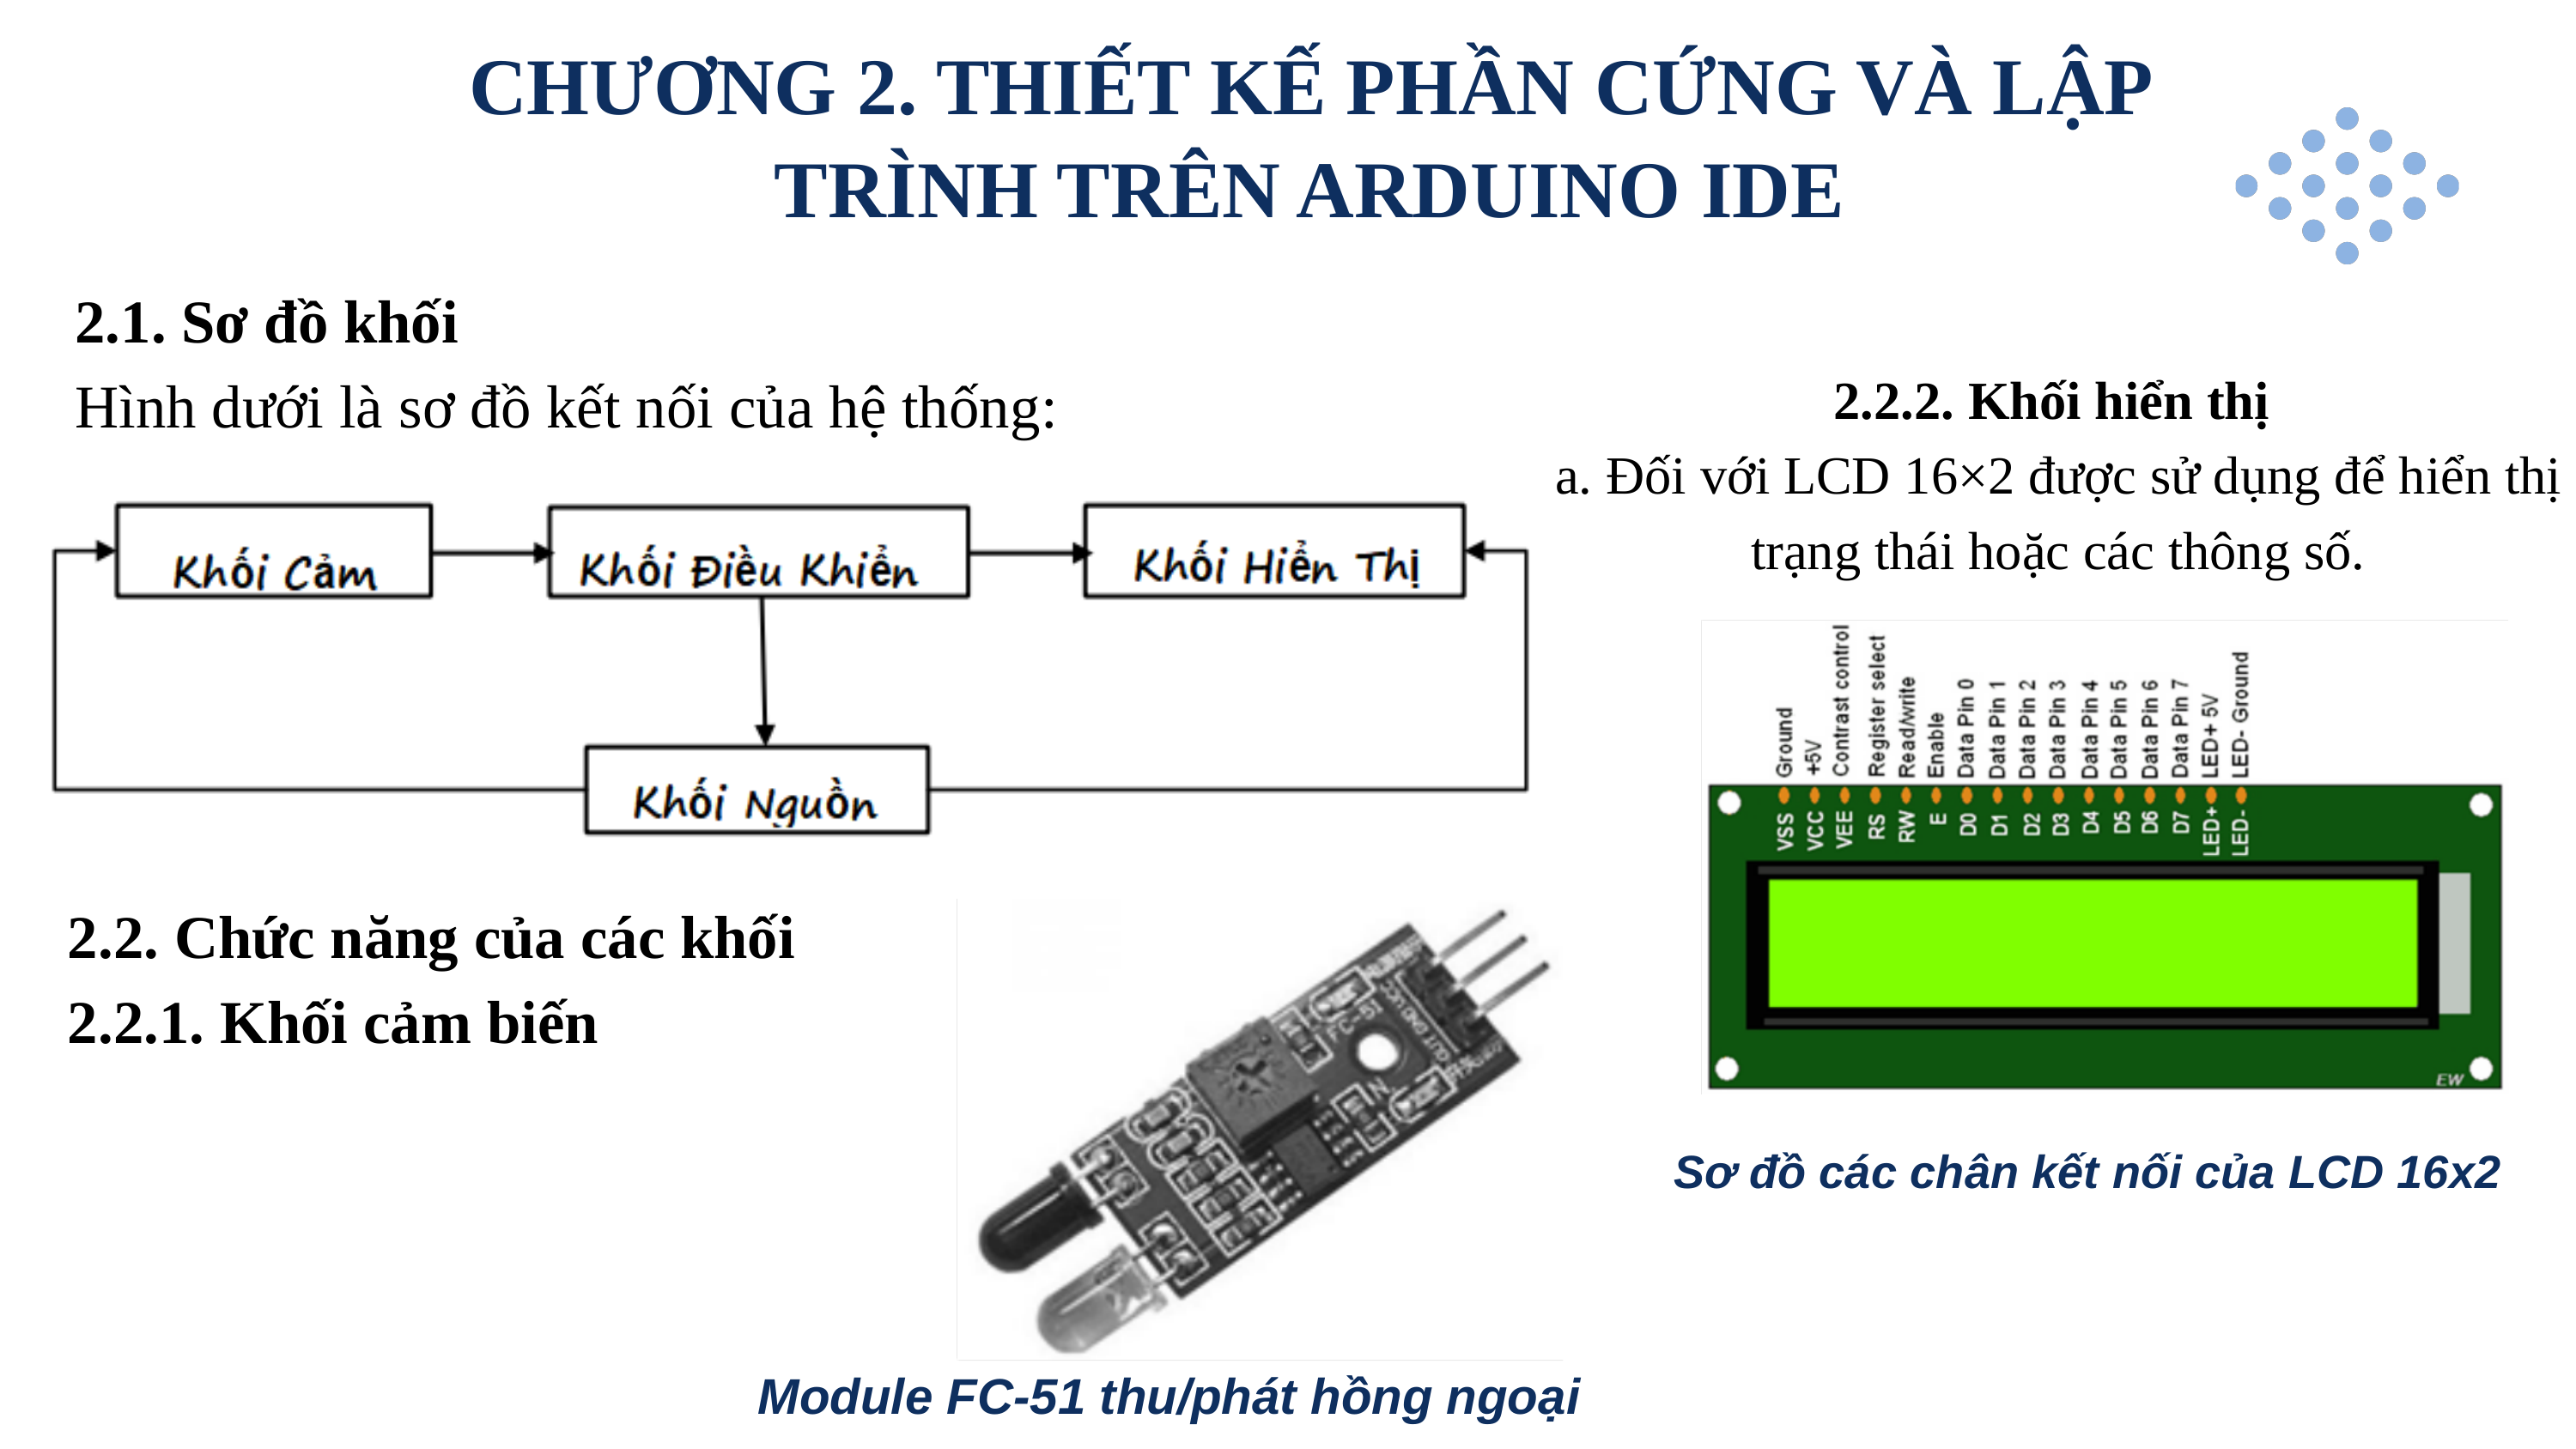

CHƯƠNG 2. THIẾT KẾ PHẦN CỨNG VÀ LẬP TRÌNH TRÊN ARDUINO IDE

2.1. Sơ đồ khối
Hình dưới là sơ đồ kết nối của hệ thống:

2.2.2. Khối hiển thị
a. Đối với LCD 16×2 được sử dụng để hiển thị trạng thái hoặc các thông số.

2.2. Chức năng của các khối
2.2.1. Khối cảm biến

Sơ đồ các chân kết nối của LCD 16x2

Module FC-51 thu/phát hồng ngoại